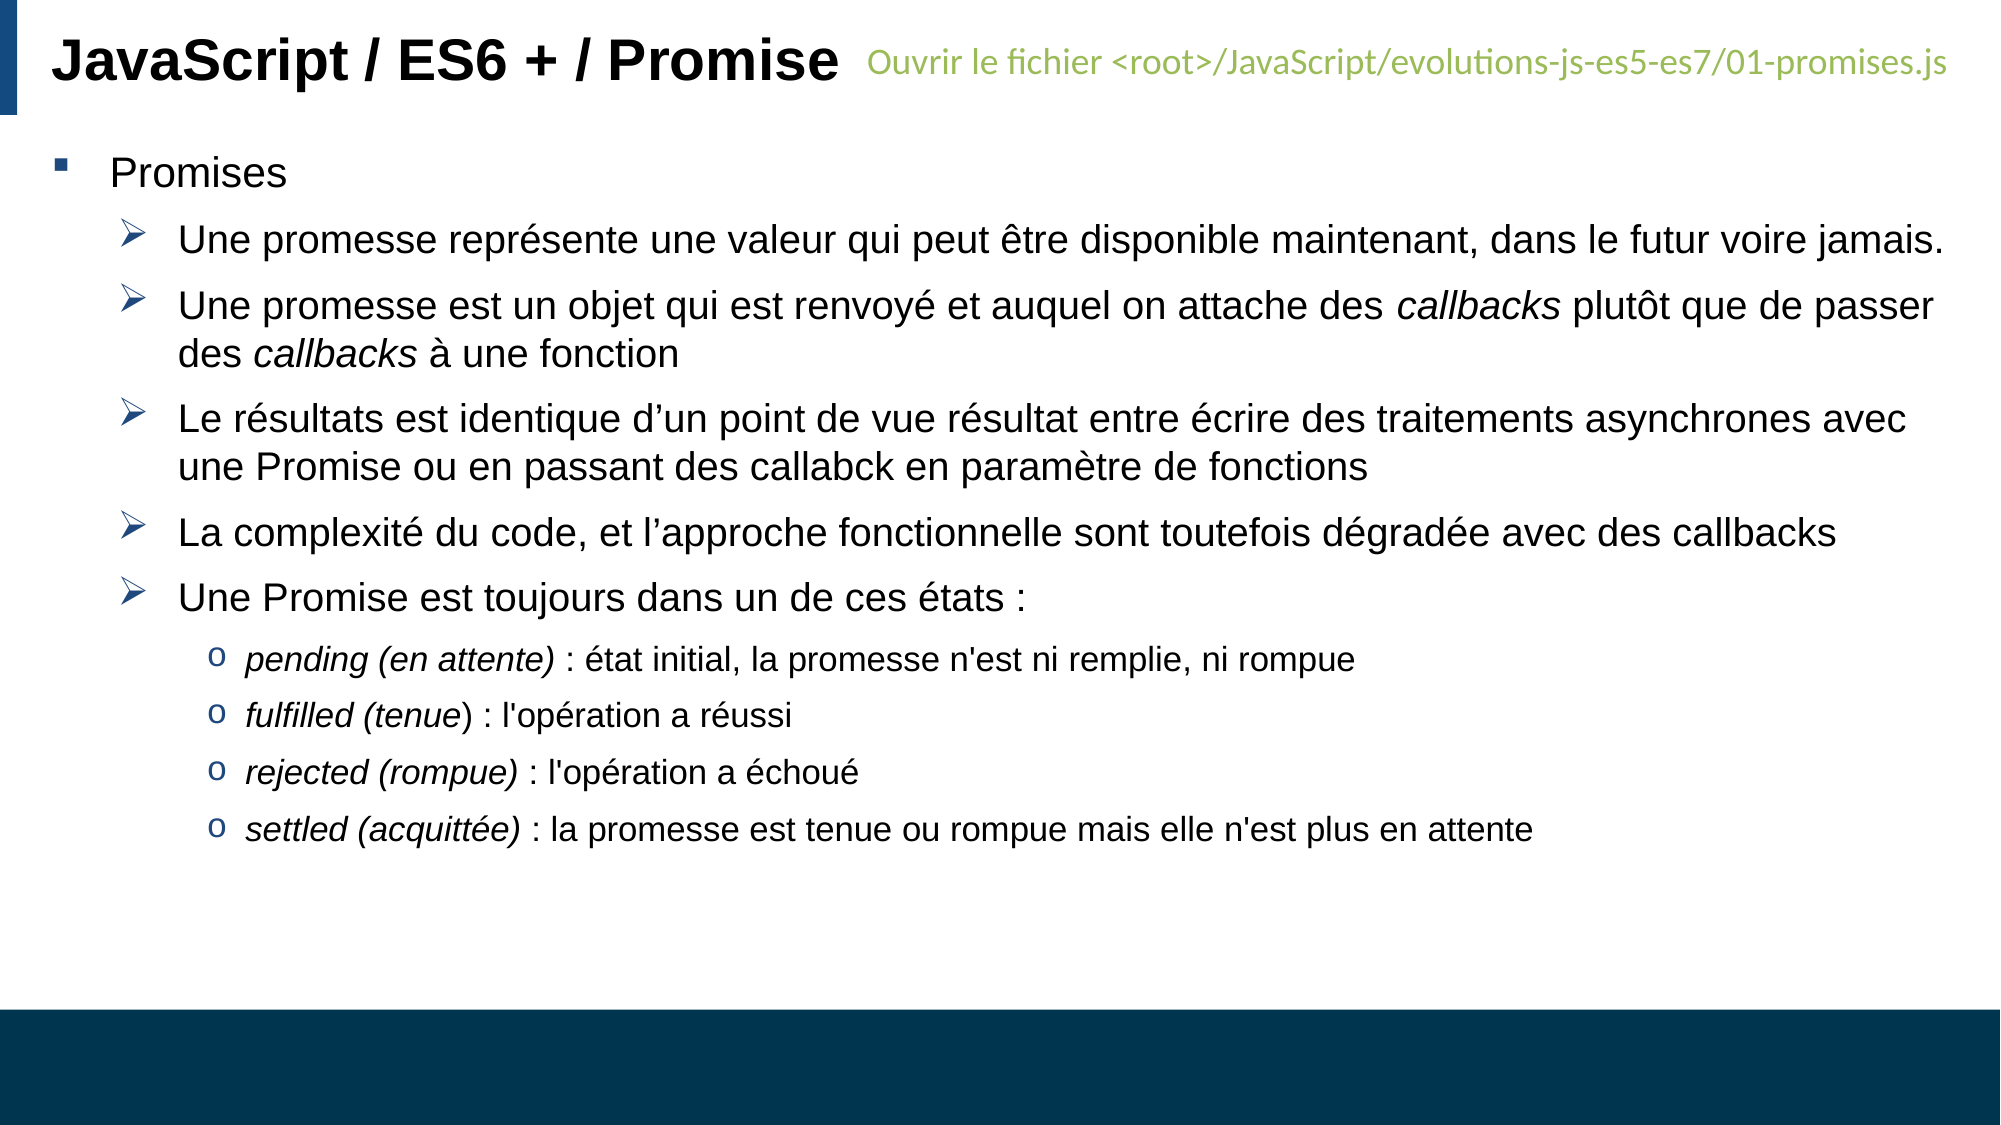

# JavaScript / ES6 + / Promise
Ouvrir le fichier <root>/JavaScript/evolutions-js-es5-es7/01-promises.js
Promises
Une promesse représente une valeur qui peut être disponible maintenant, dans le futur voire jamais.
Une promesse est un objet qui est renvoyé et auquel on attache des callbacks plutôt que de passer des callbacks à une fonction
Le résultats est identique d’un point de vue résultat entre écrire des traitements asynchrones avec une Promise ou en passant des callabck en paramètre de fonctions
La complexité du code, et l’approche fonctionnelle sont toutefois dégradée avec des callbacks
Une Promise est toujours dans un de ces états :
pending (en attente) : état initial, la promesse n'est ni remplie, ni rompue
fulfilled (tenue) : l'opération a réussi
rejected (rompue) : l'opération a échoué
settled (acquittée) : la promesse est tenue ou rompue mais elle n'est plus en attente